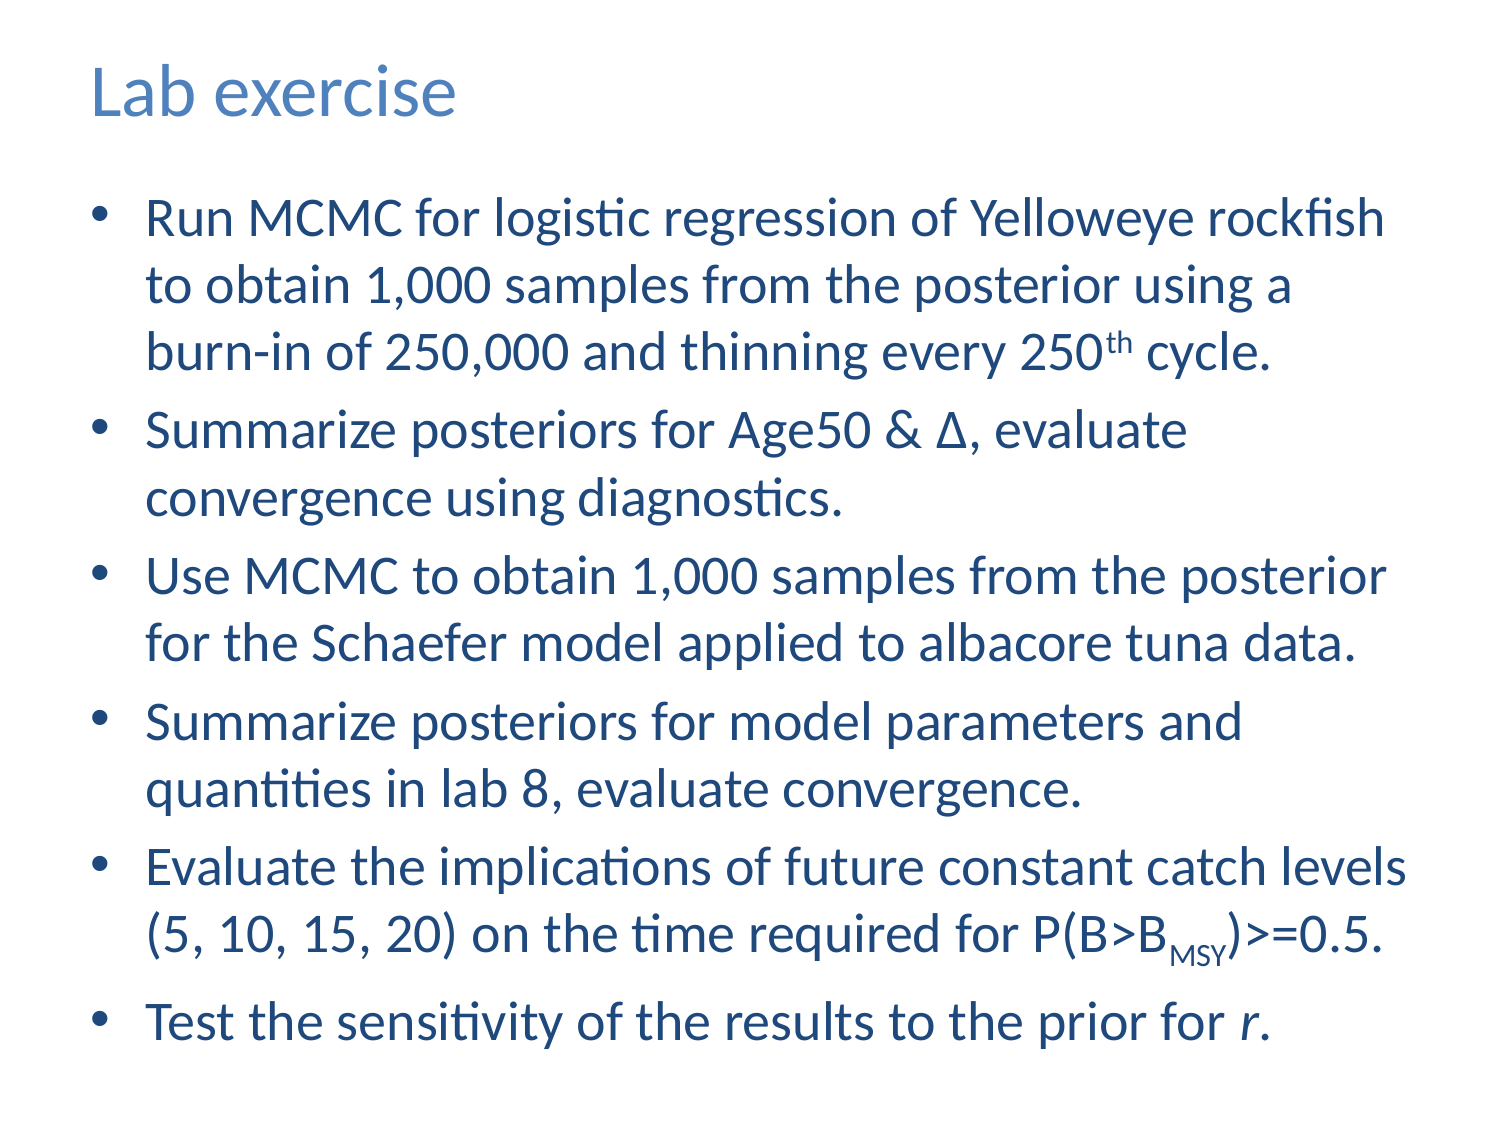

# Lab exercise
Run MCMC for logistic regression of Yelloweye rockfish to obtain 1,000 samples from the posterior using a burn-in of 250,000 and thinning every 250th cycle.
Summarize posteriors for Age50 & Δ, evaluate convergence using diagnostics.
Use MCMC to obtain 1,000 samples from the posterior for the Schaefer model applied to albacore tuna data.
Summarize posteriors for model parameters and quantities in lab 8, evaluate convergence.
Evaluate the implications of future constant catch levels (5, 10, 15, 20) on the time required for P(B>BMSY)>=0.5.
Test the sensitivity of the results to the prior for r.